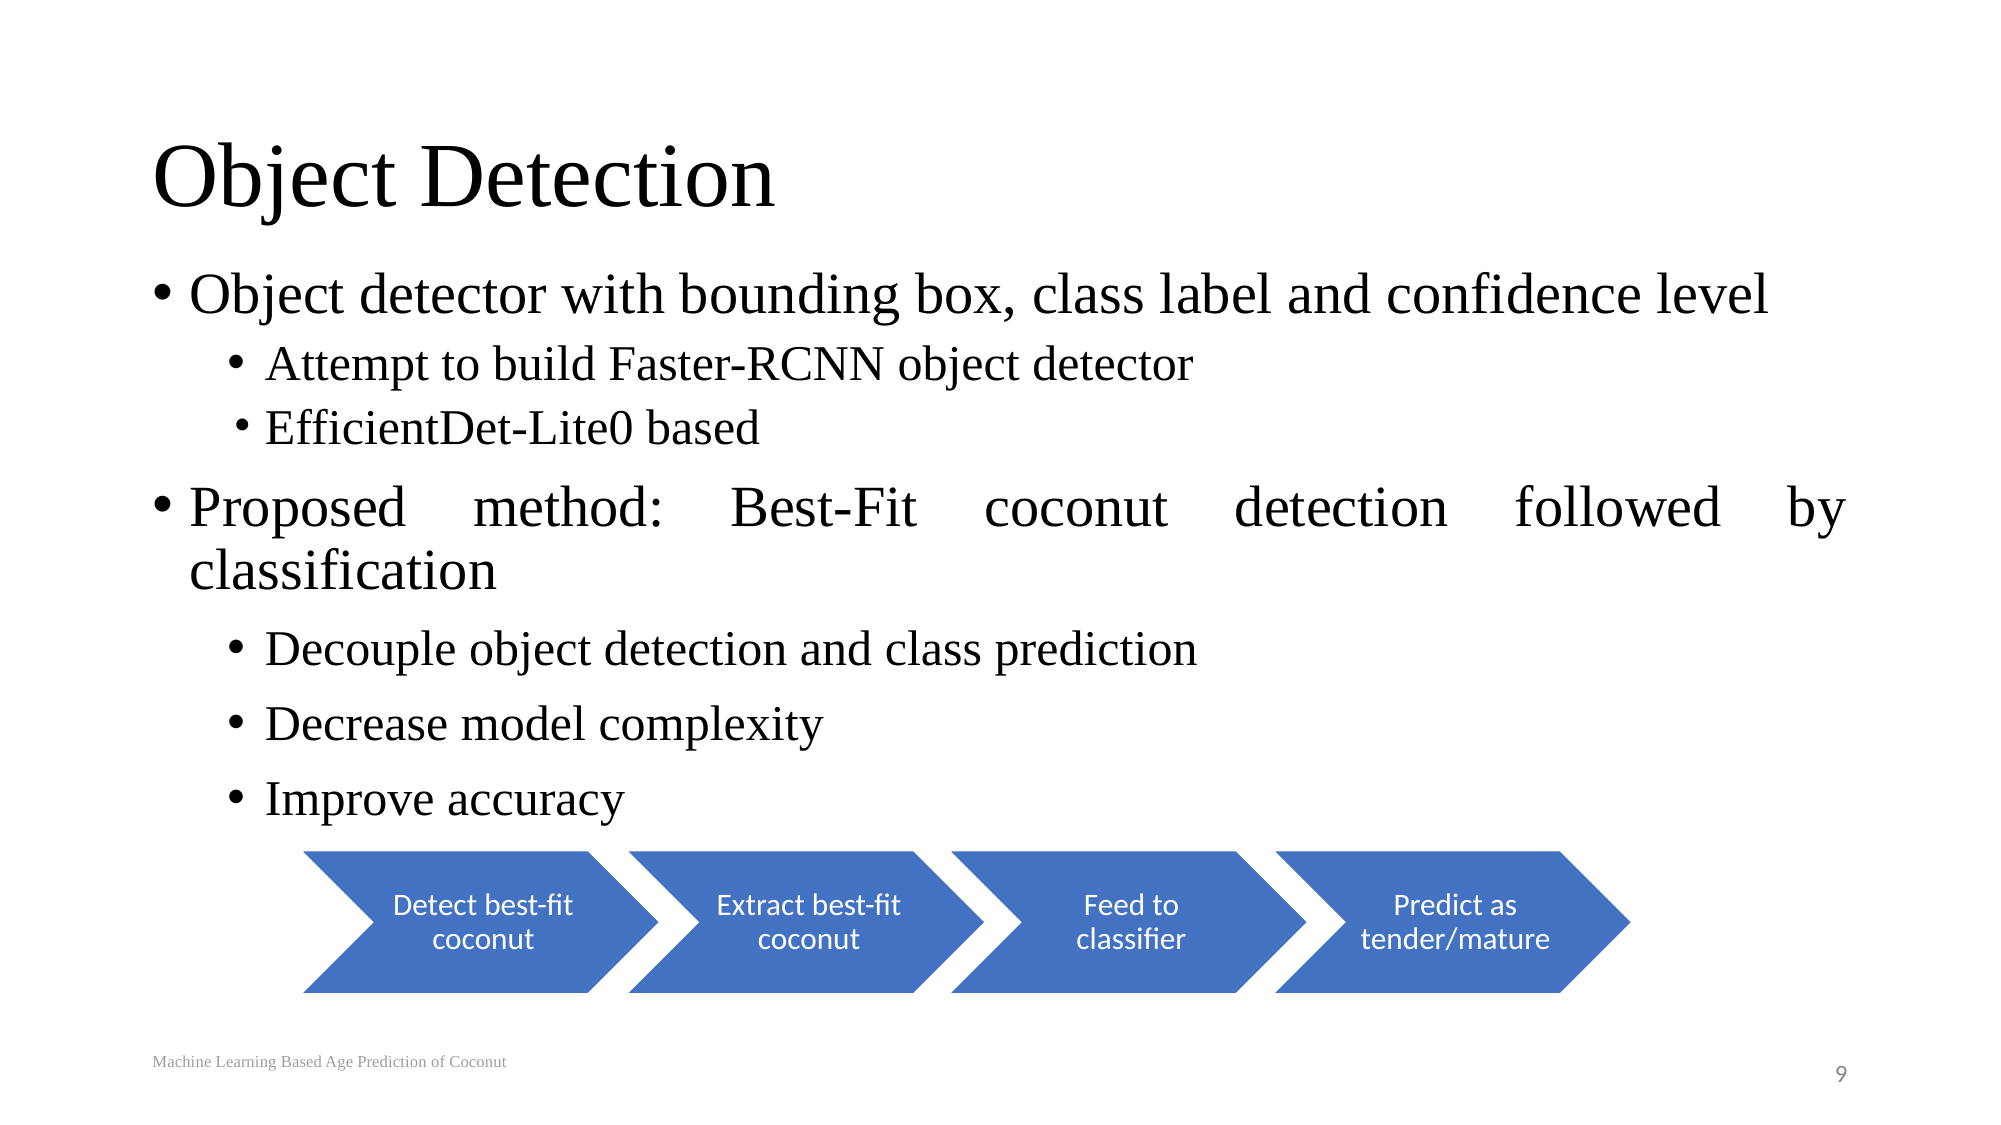

# Object Detection
Object detector with bounding box, class label and confidence level
Attempt to build Faster-RCNN object detector
EfficientDet-Lite0 based
Proposed method: Best-Fit coconut detection followed by classification
Decouple object detection and class prediction
Decrease model complexity
Improve accuracy

Detect best-fit coconut

Extract best-fit coconut

Feed to classifier

Predict as tender/mature
Machine Learning Based Age Prediction of Coconut

9